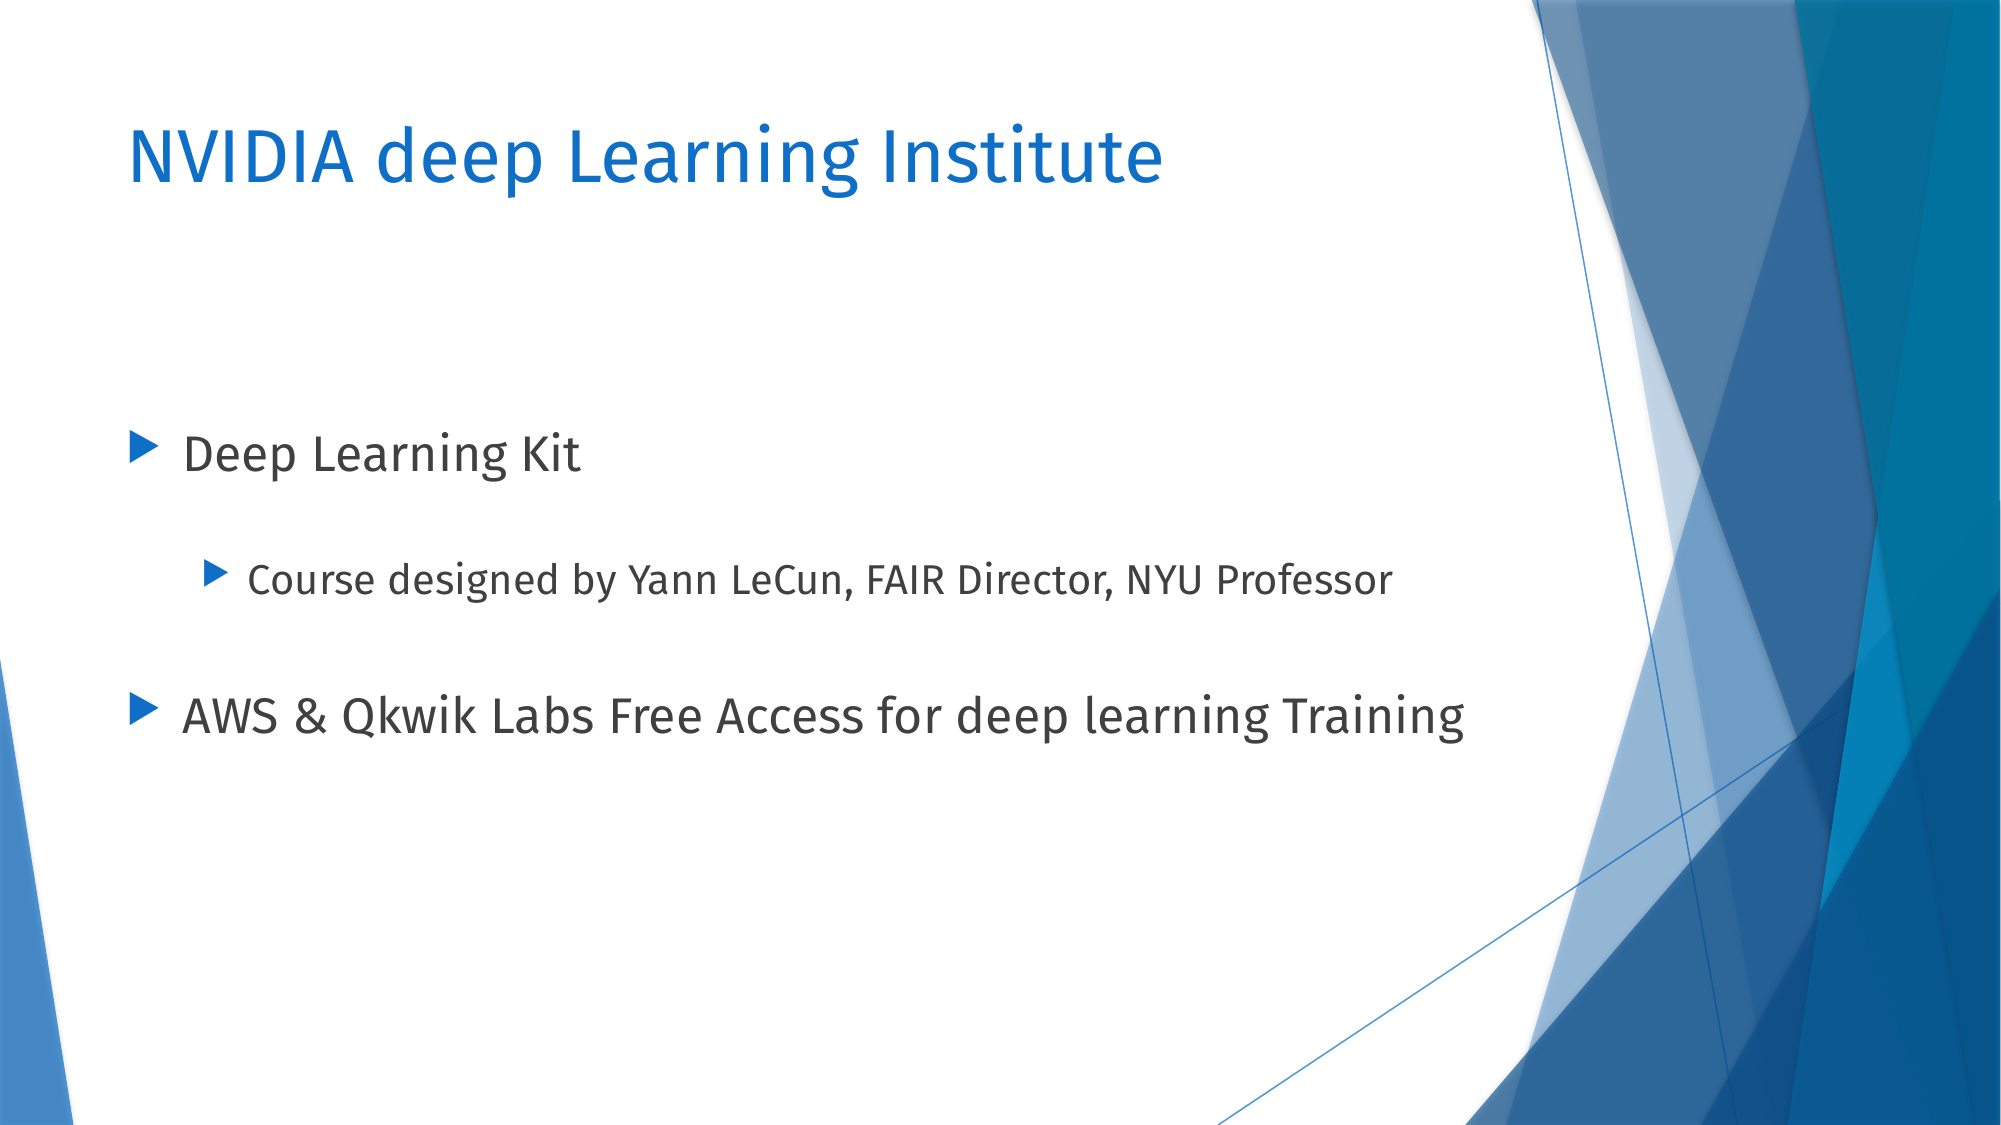

# NVIDIA deep Learning Institute
Deep Learning Kit
Course designed by Yann LeCun, FAIR Director, NYU Professor
AWS & Qkwik Labs Free Access for deep learning Training